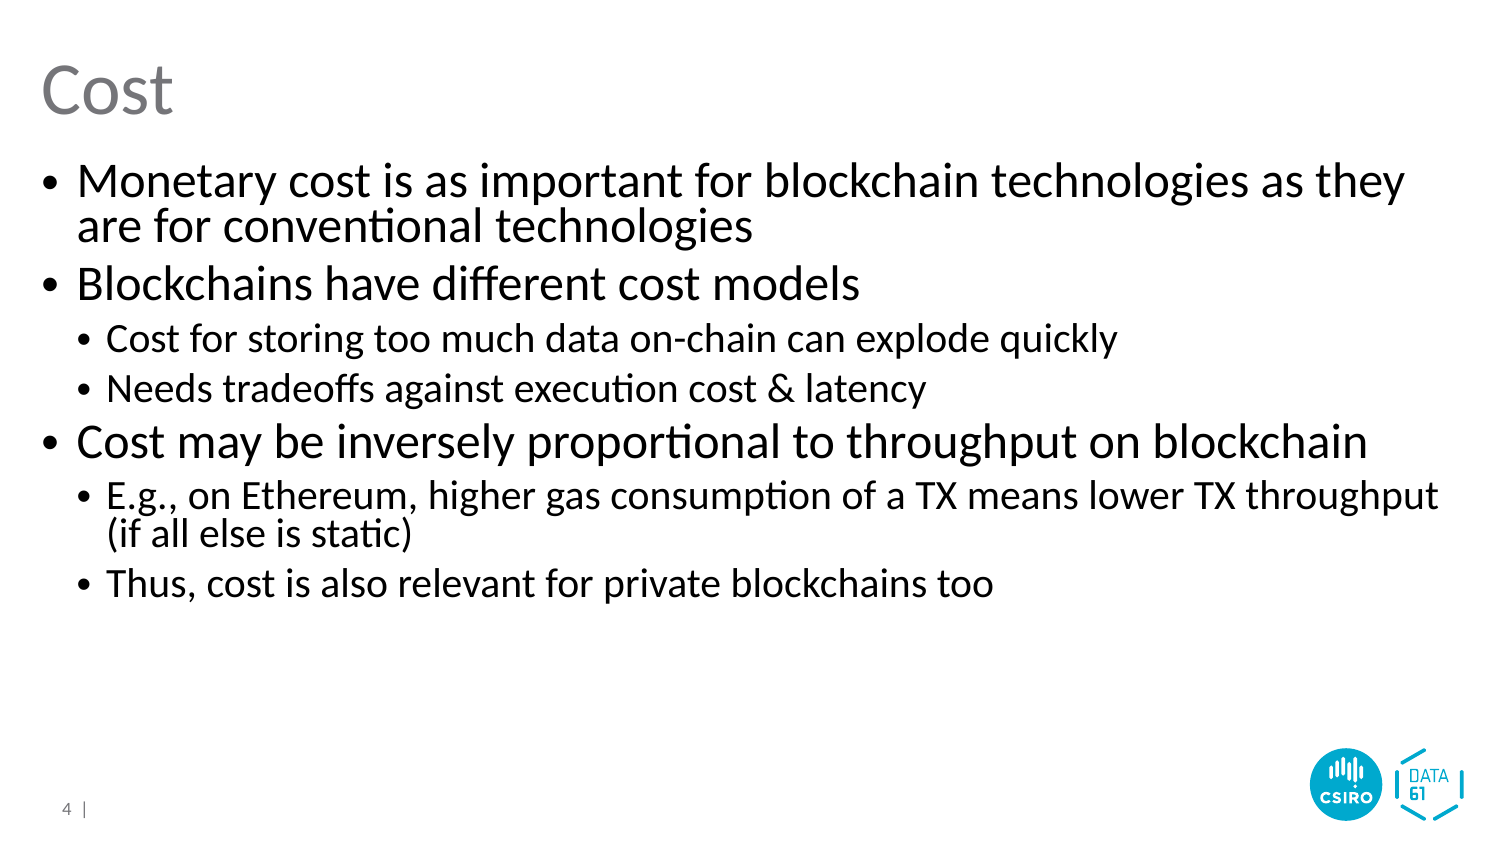

# Cost
Monetary cost is as important for blockchain technologies as they are for conventional technologies
Blockchains have different cost models
Cost for storing too much data on-chain can explode quickly
Needs tradeoffs against execution cost & latency
Cost may be inversely proportional to throughput on blockchain
E.g., on Ethereum, higher gas consumption of a TX means lower TX throughput (if all else is static)
Thus, cost is also relevant for private blockchains too

4  |